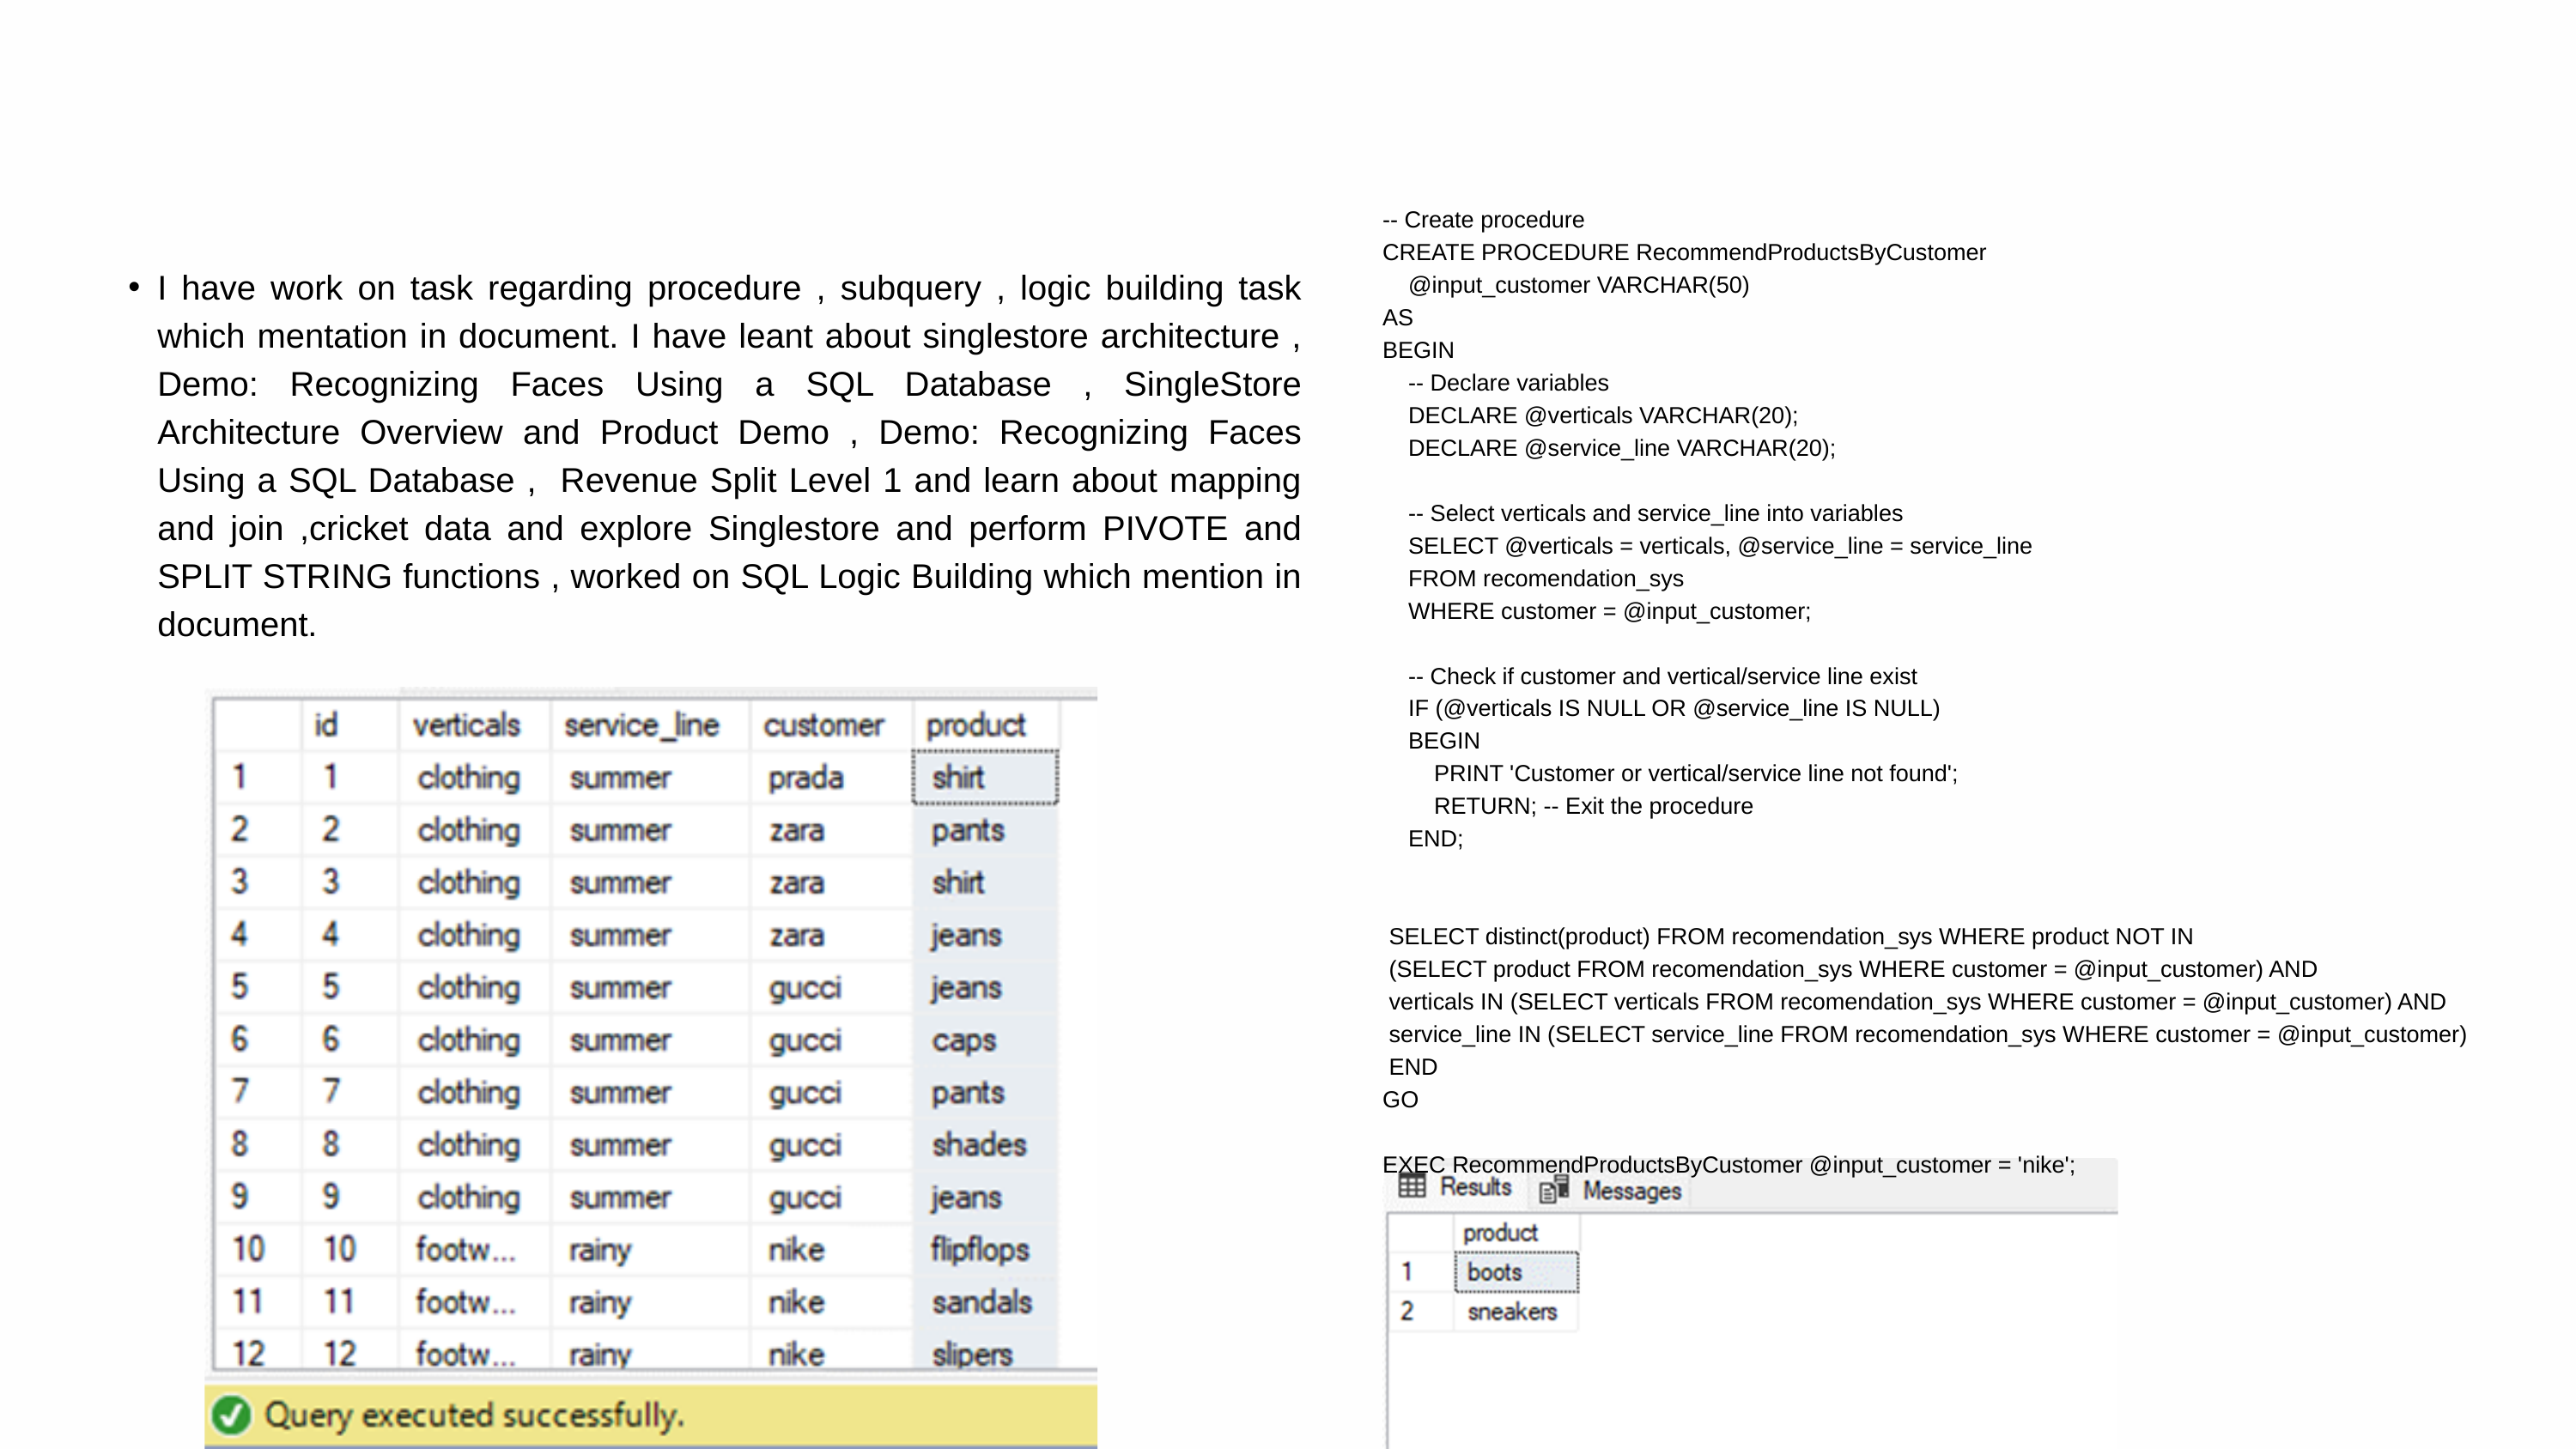

-- Create procedure
CREATE PROCEDURE RecommendProductsByCustomer
    @input_customer VARCHAR(50)
AS
BEGIN
    -- Declare variables
    DECLARE @verticals VARCHAR(20);
    DECLARE @service_line VARCHAR(20);

    -- Select verticals and service_line into variables
    SELECT @verticals = verticals, @service_line = service_line
    FROM recomendation_sys
    WHERE customer = @input_customer;

    -- Check if customer and vertical/service line exist
    IF (@verticals IS NULL OR @service_line IS NULL)
    BEGIN
        PRINT 'Customer or vertical/service line not found';
        RETURN; -- Exit the procedure
    END;

 SELECT distinct(product) FROM recomendation_sys WHERE product NOT IN
 (SELECT product FROM recomendation_sys WHERE customer = @input_customer) AND
 verticals IN (SELECT verticals FROM recomendation_sys WHERE customer = @input_customer) AND
 service_line IN (SELECT service_line FROM recomendation_sys WHERE customer = @input_customer)
 END
GO

EXEC RecommendProductsByCustomer @input_customer = 'nike';

I have work on task regarding procedure , subquery , logic building task which mentation in document. I have leant about singlestore architecture , Demo: Recognizing Faces Using a SQL Database , SingleStore Architecture Overview and Product Demo , Demo: Recognizing Faces Using a SQL Database ,  Revenue Split Level 1 and learn about mapping and join ,cricket data and explore Singlestore and perform PIVOTE and SPLIT STRING functions , worked on SQL Logic Building which mention in document.